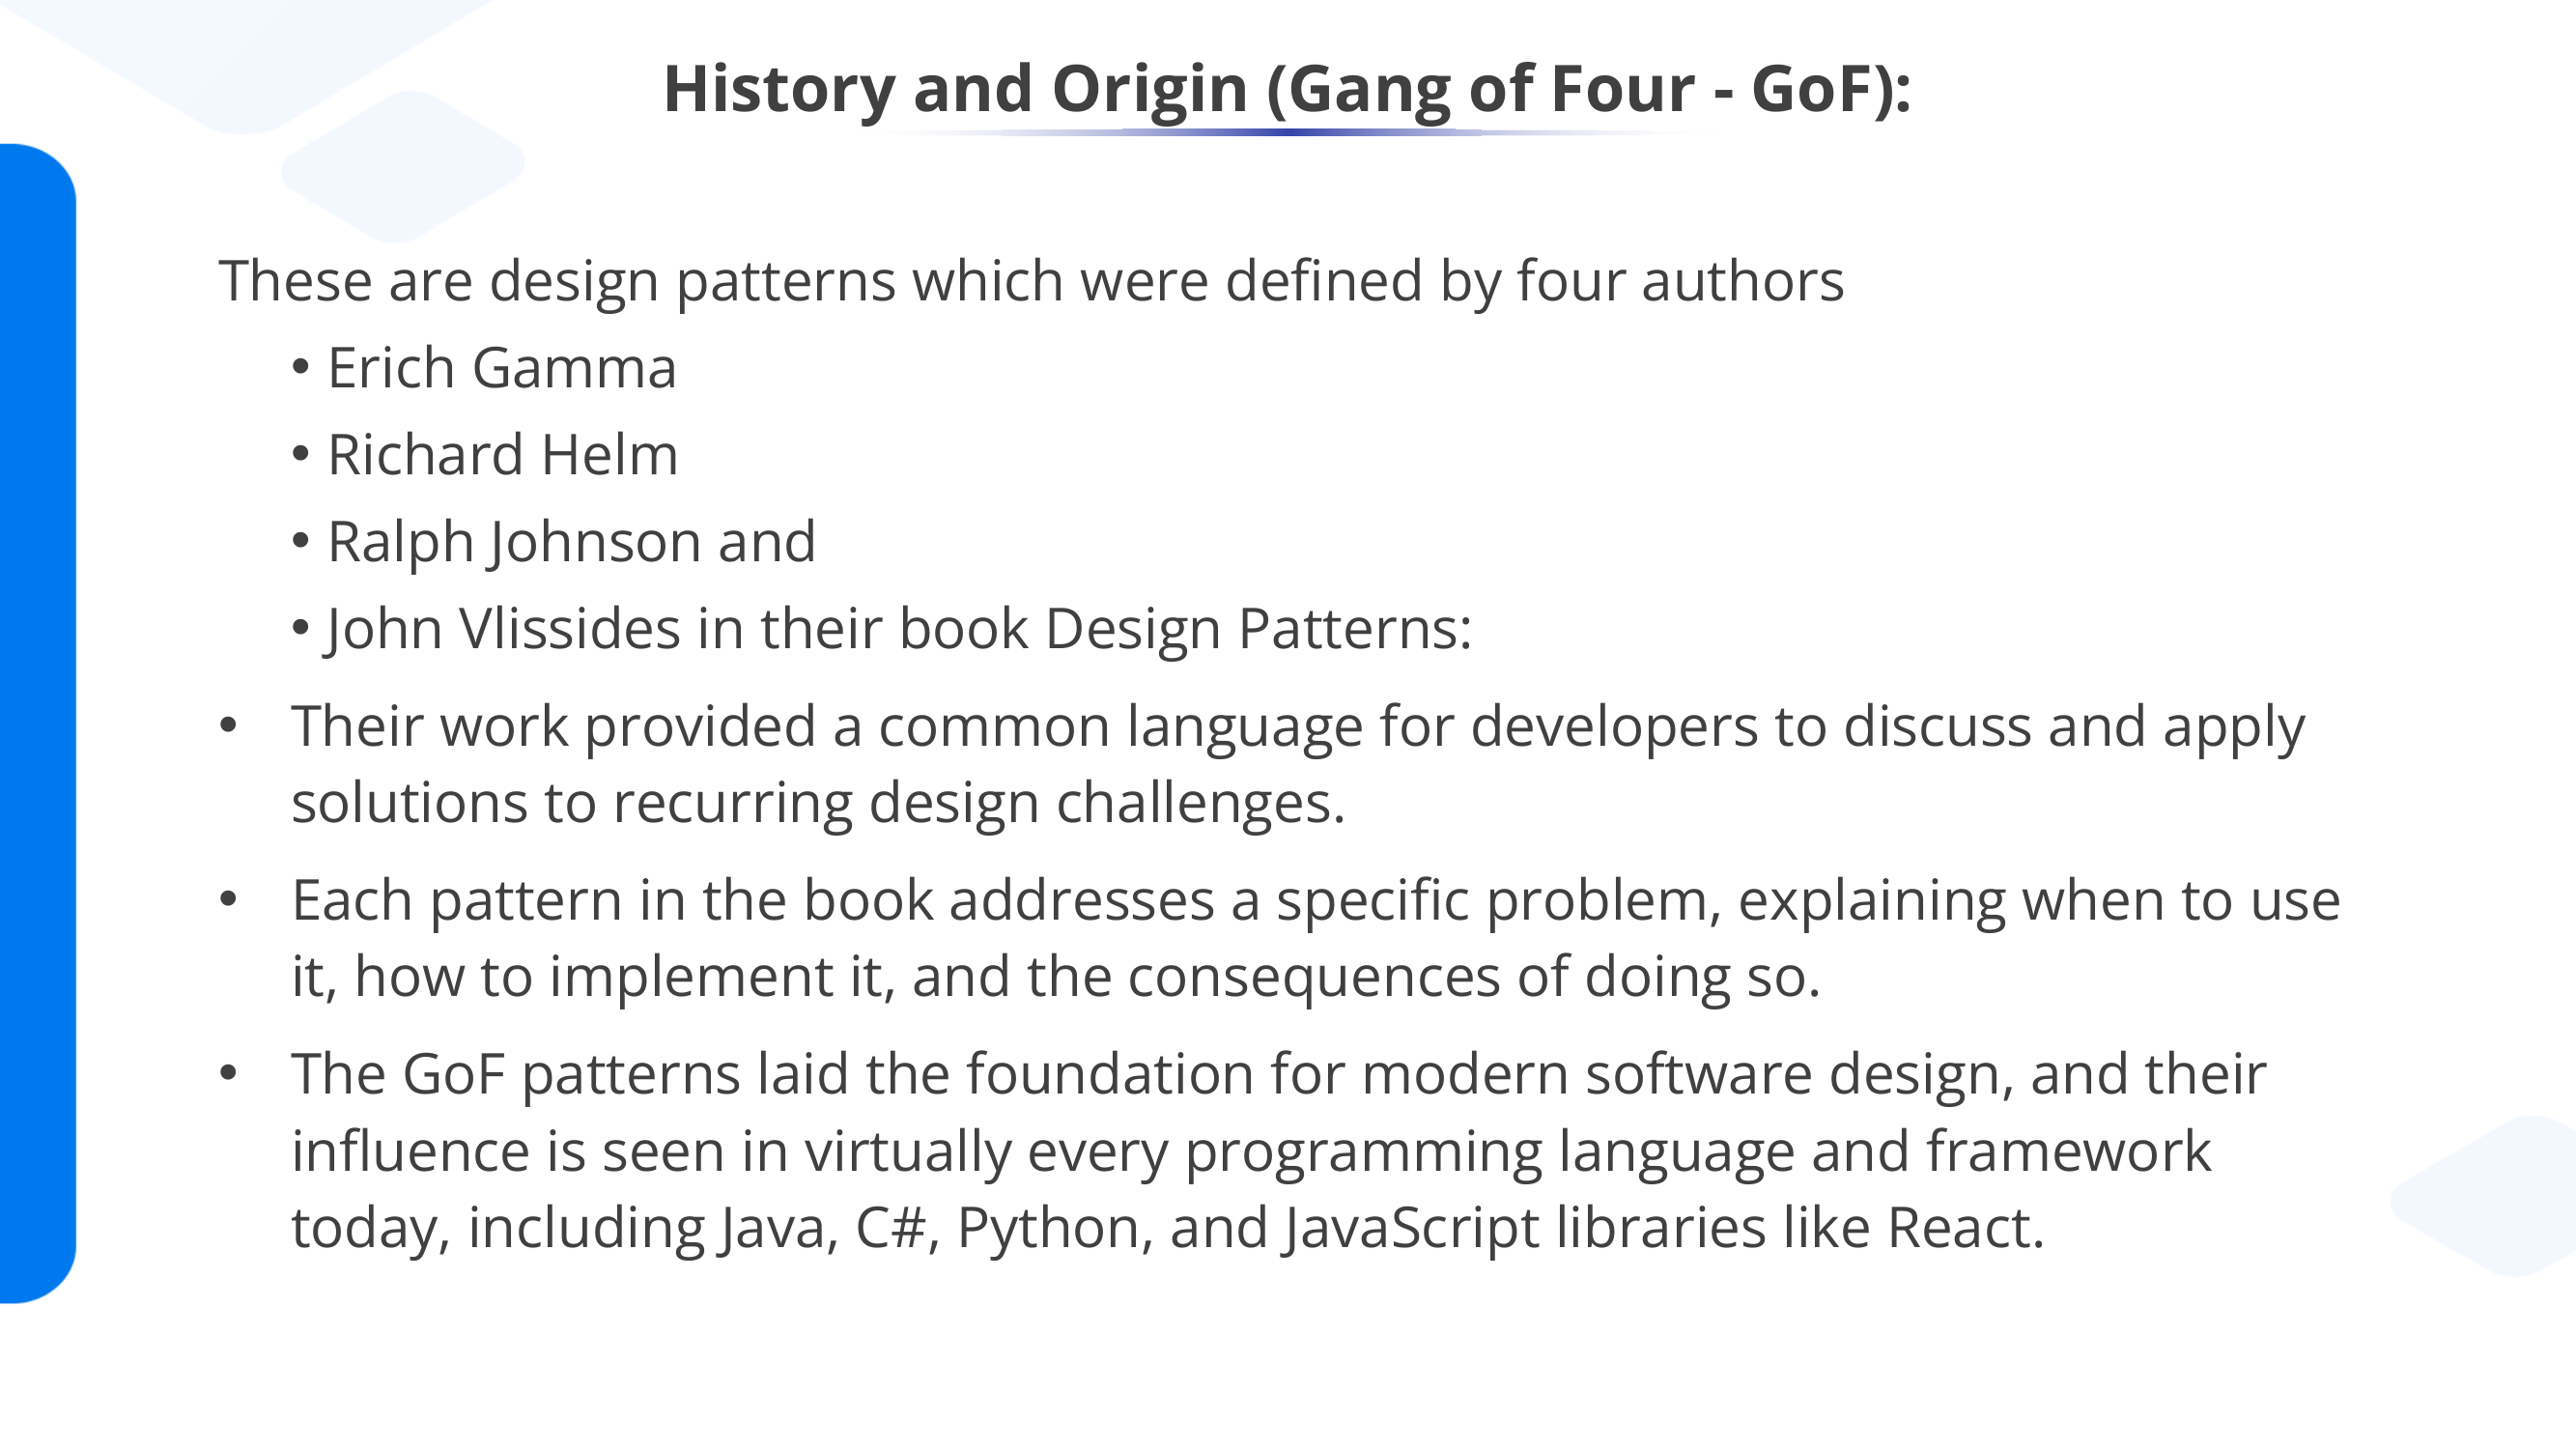

# History and Origin (Gang of Four - GoF):

These are design patterns which were defined by four authors
Erich Gamma
Richard Helm
Ralph Johnson and
John Vlissides in their book Design Patterns:
Their work provided a common language for developers to discuss and apply solutions to recurring design challenges.
Each pattern in the book addresses a specific problem, explaining when to use it, how to implement it, and the consequences of doing so.
The GoF patterns laid the foundation for modern software design, and their influence is seen in virtually every programming language and framework today, including Java, C#, Python, and JavaScript libraries like React.